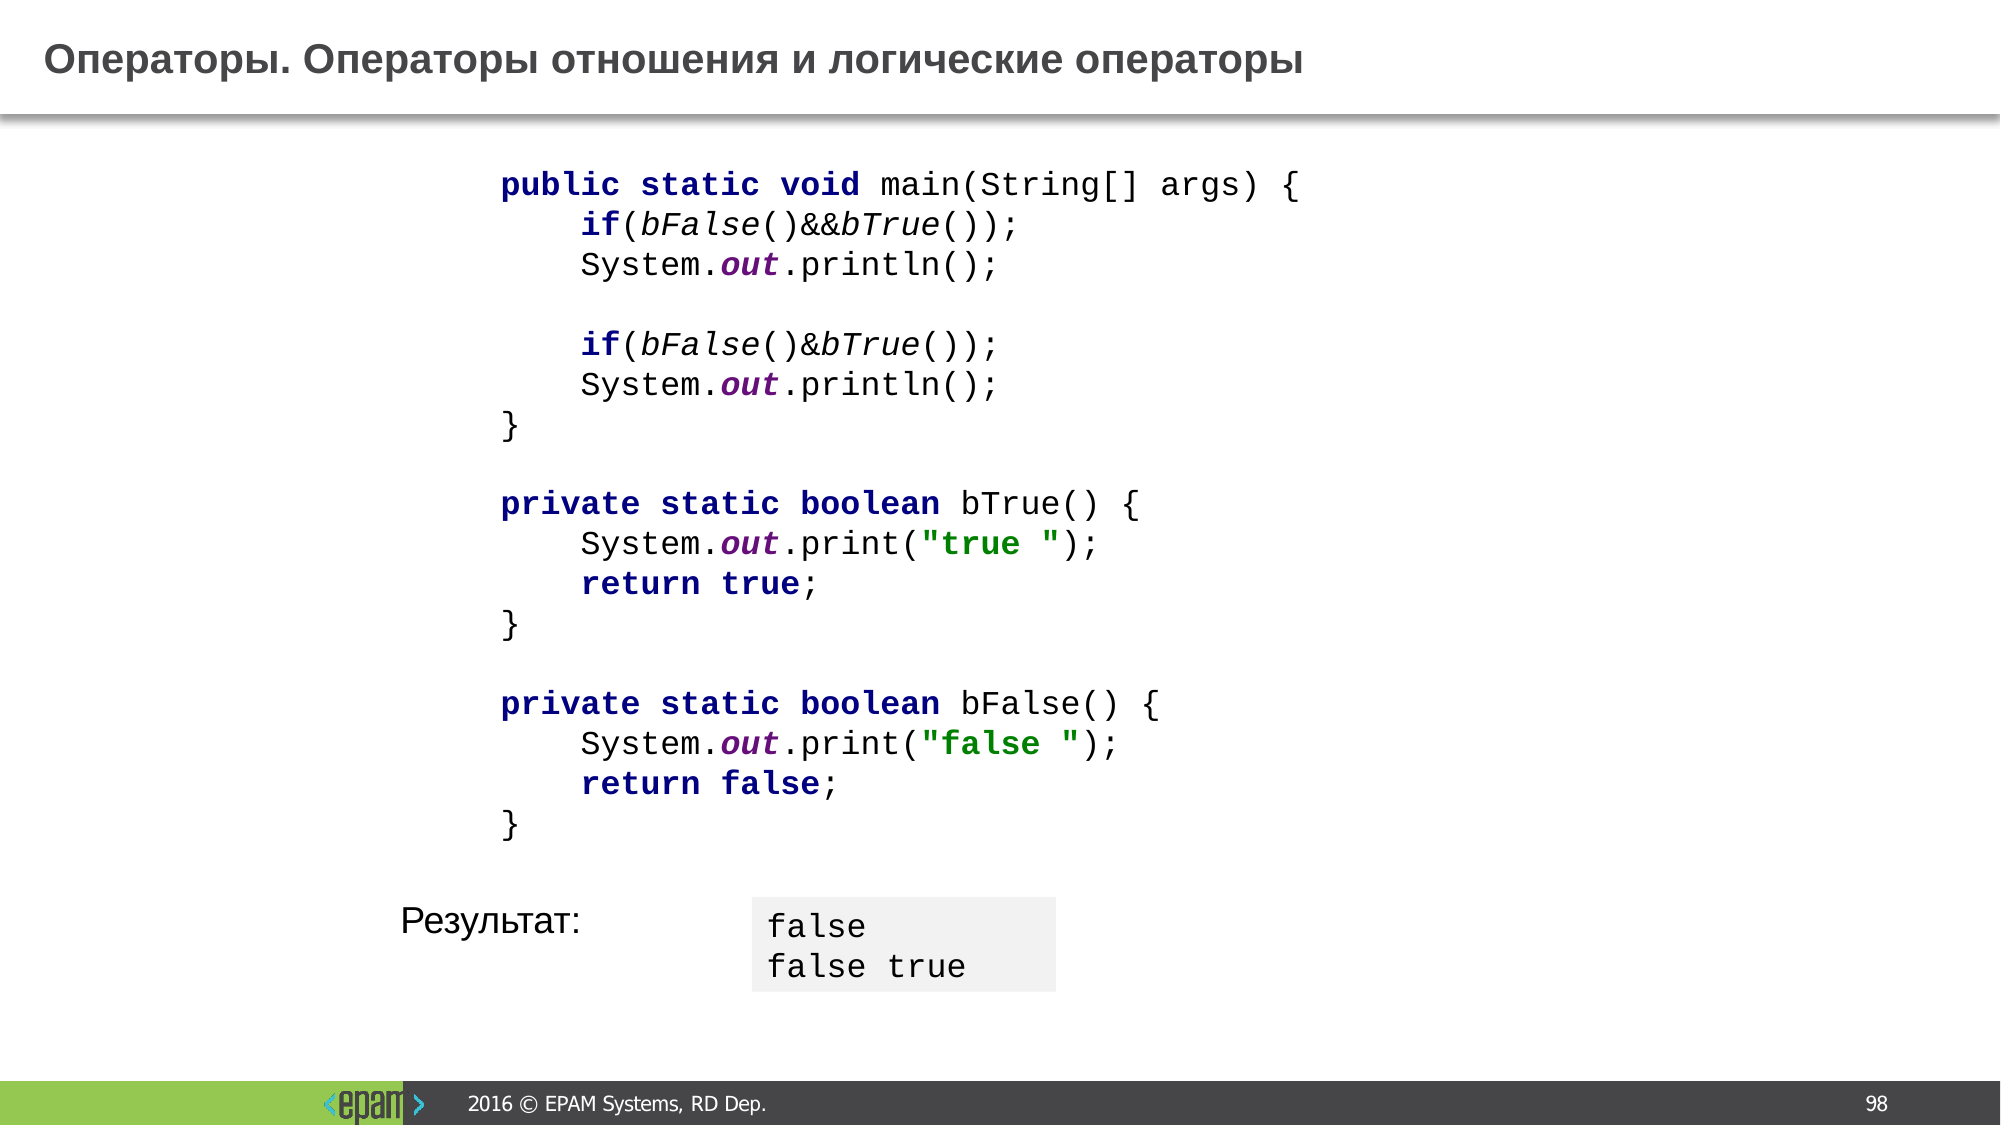

# Операторы. Операторы отношения и логические операторы
public static void main(String[] args) {
    if(bFalse()&&bTrue());
    System.out.println();
    if(bFalse()&bTrue());
    System.out.println();
}
private static boolean bTrue() {
    System.out.print("true ");
    return true;
}
private static boolean bFalse() {
    System.out.print("false ");
    return false;
}
Результат:
false
false true
2016 © EPAM Systems, RD Dep.
98